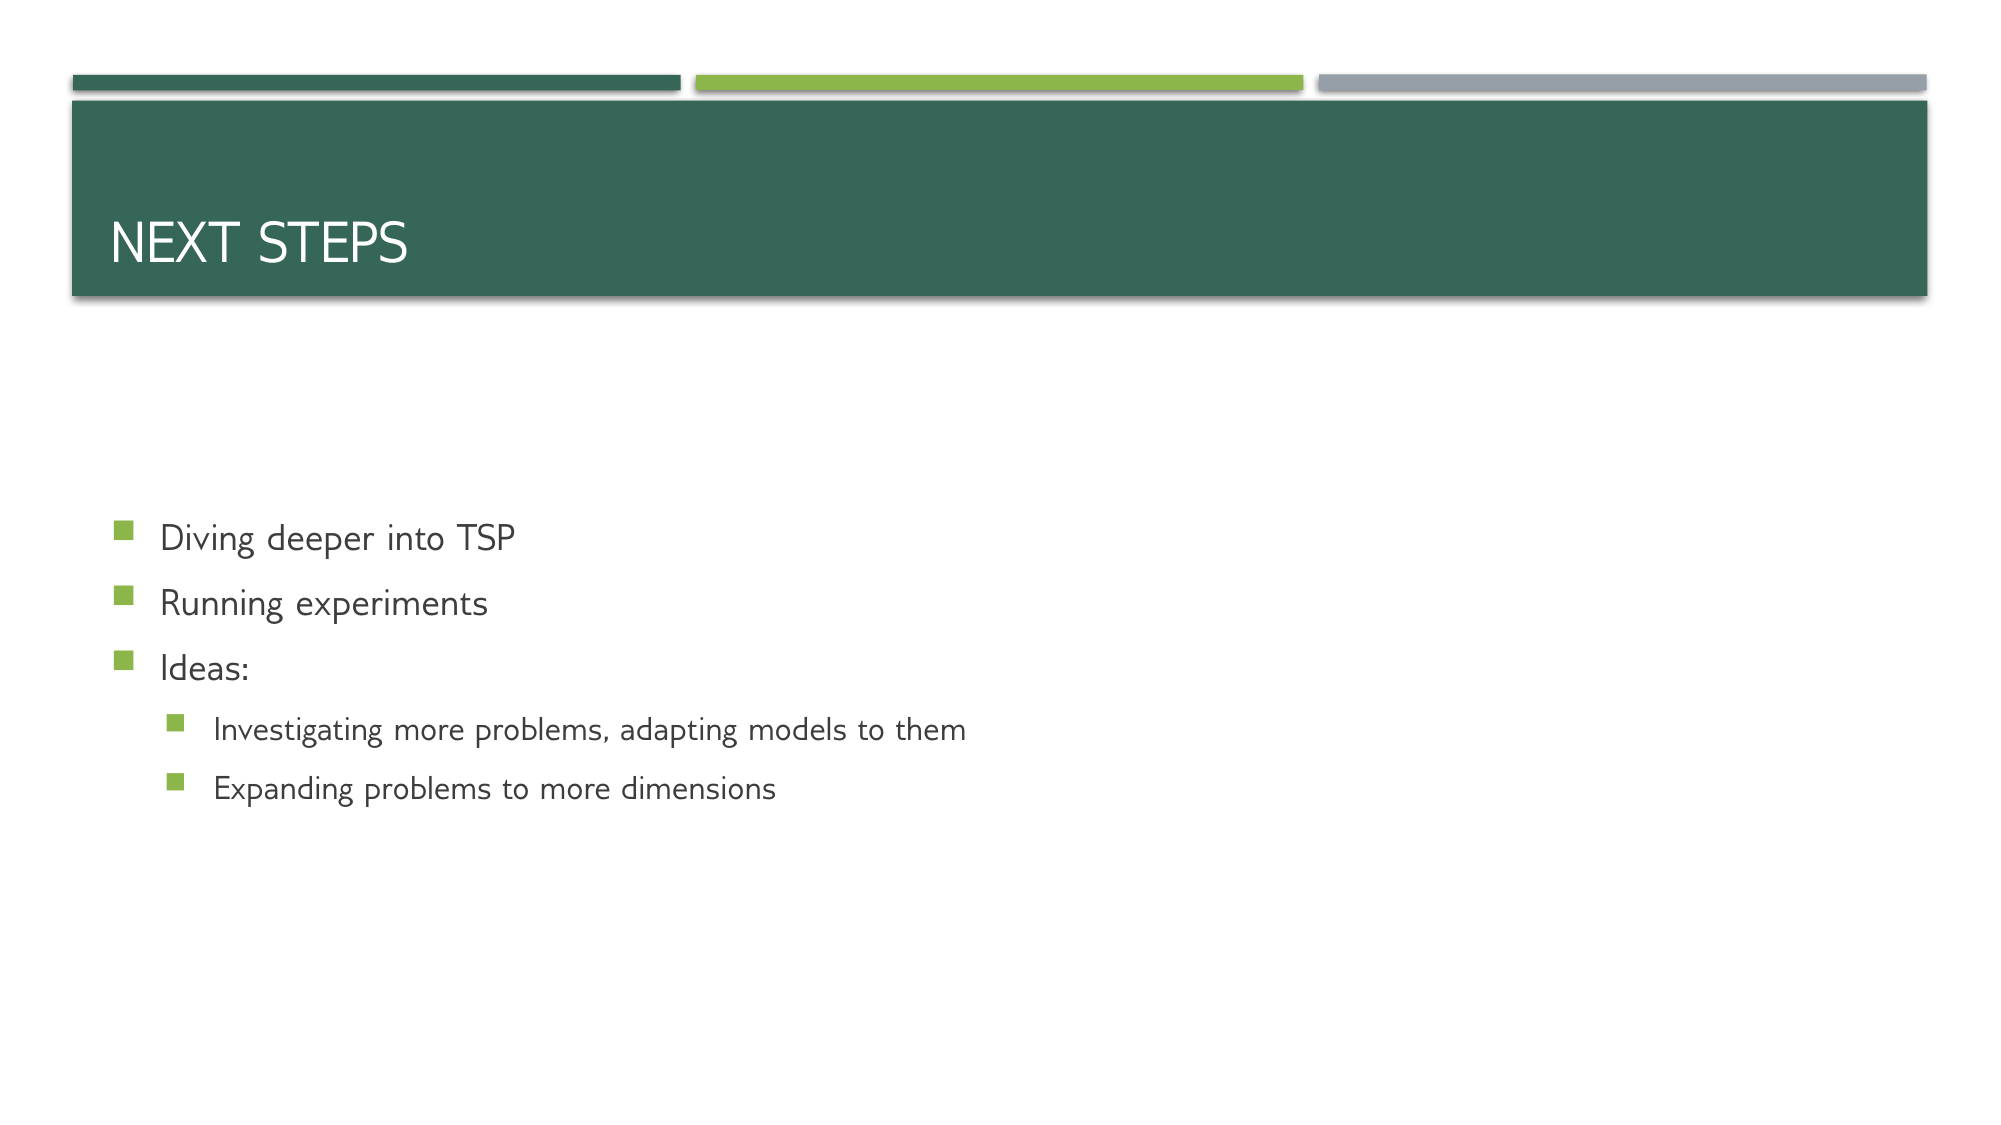

# Next steps
Diving deeper into TSP
Running experiments
Ideas:
Investigating more problems, adapting models to them
Expanding problems to more dimensions